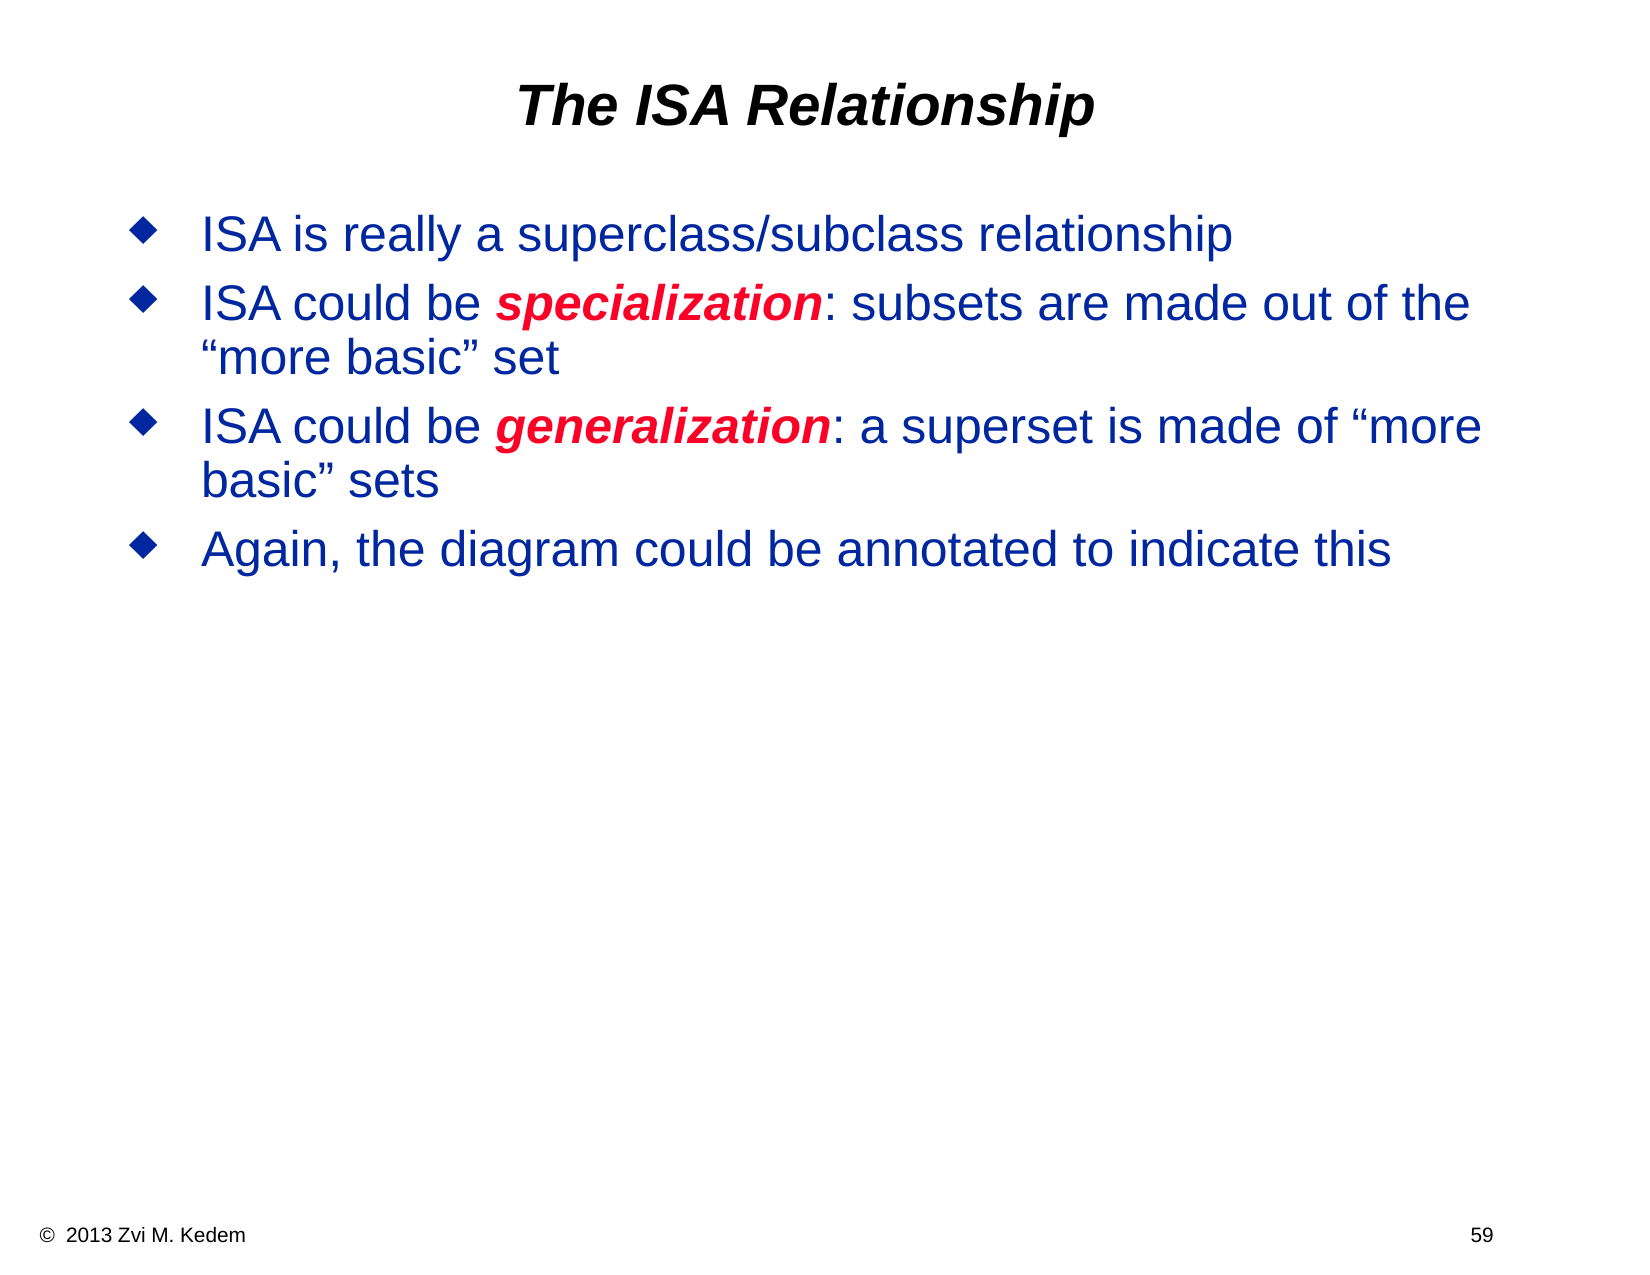

# The ISA Relationship
ISA is really a superclass/subclass relationship
ISA could be specialization: subsets are made out of the “more basic” set
ISA could be generalization: a superset is made of “more basic” sets
Again, the diagram could be annotated to indicate this